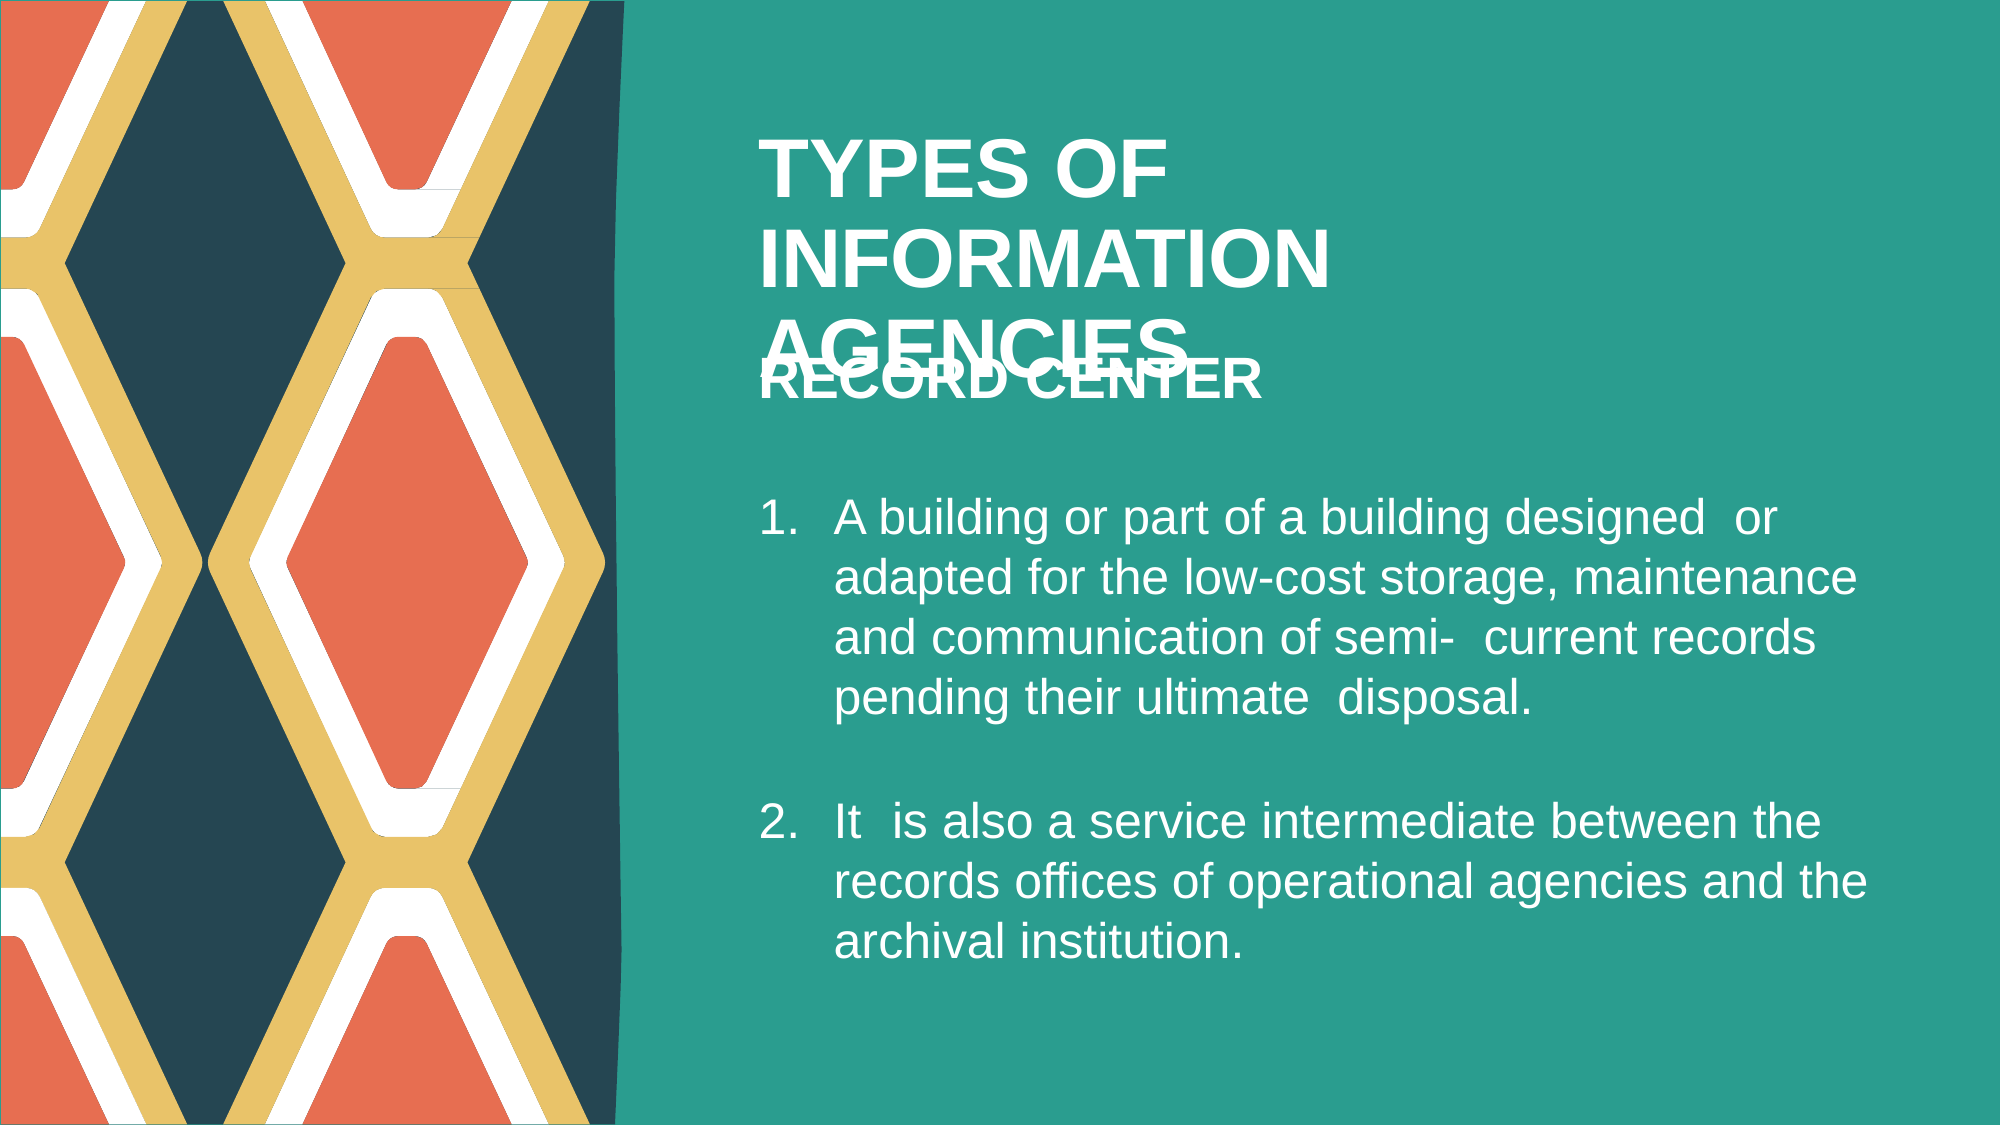

# TYPES OF INFORMATION  AGENCIES

RECORD CENTER

A building or part of a building designed  or adapted for the low-cost storage, maintenance and communication of semi-  current records pending their ultimate  disposal.

It 	is also a service intermediate between the records offices of operational agencies and the archival institution.